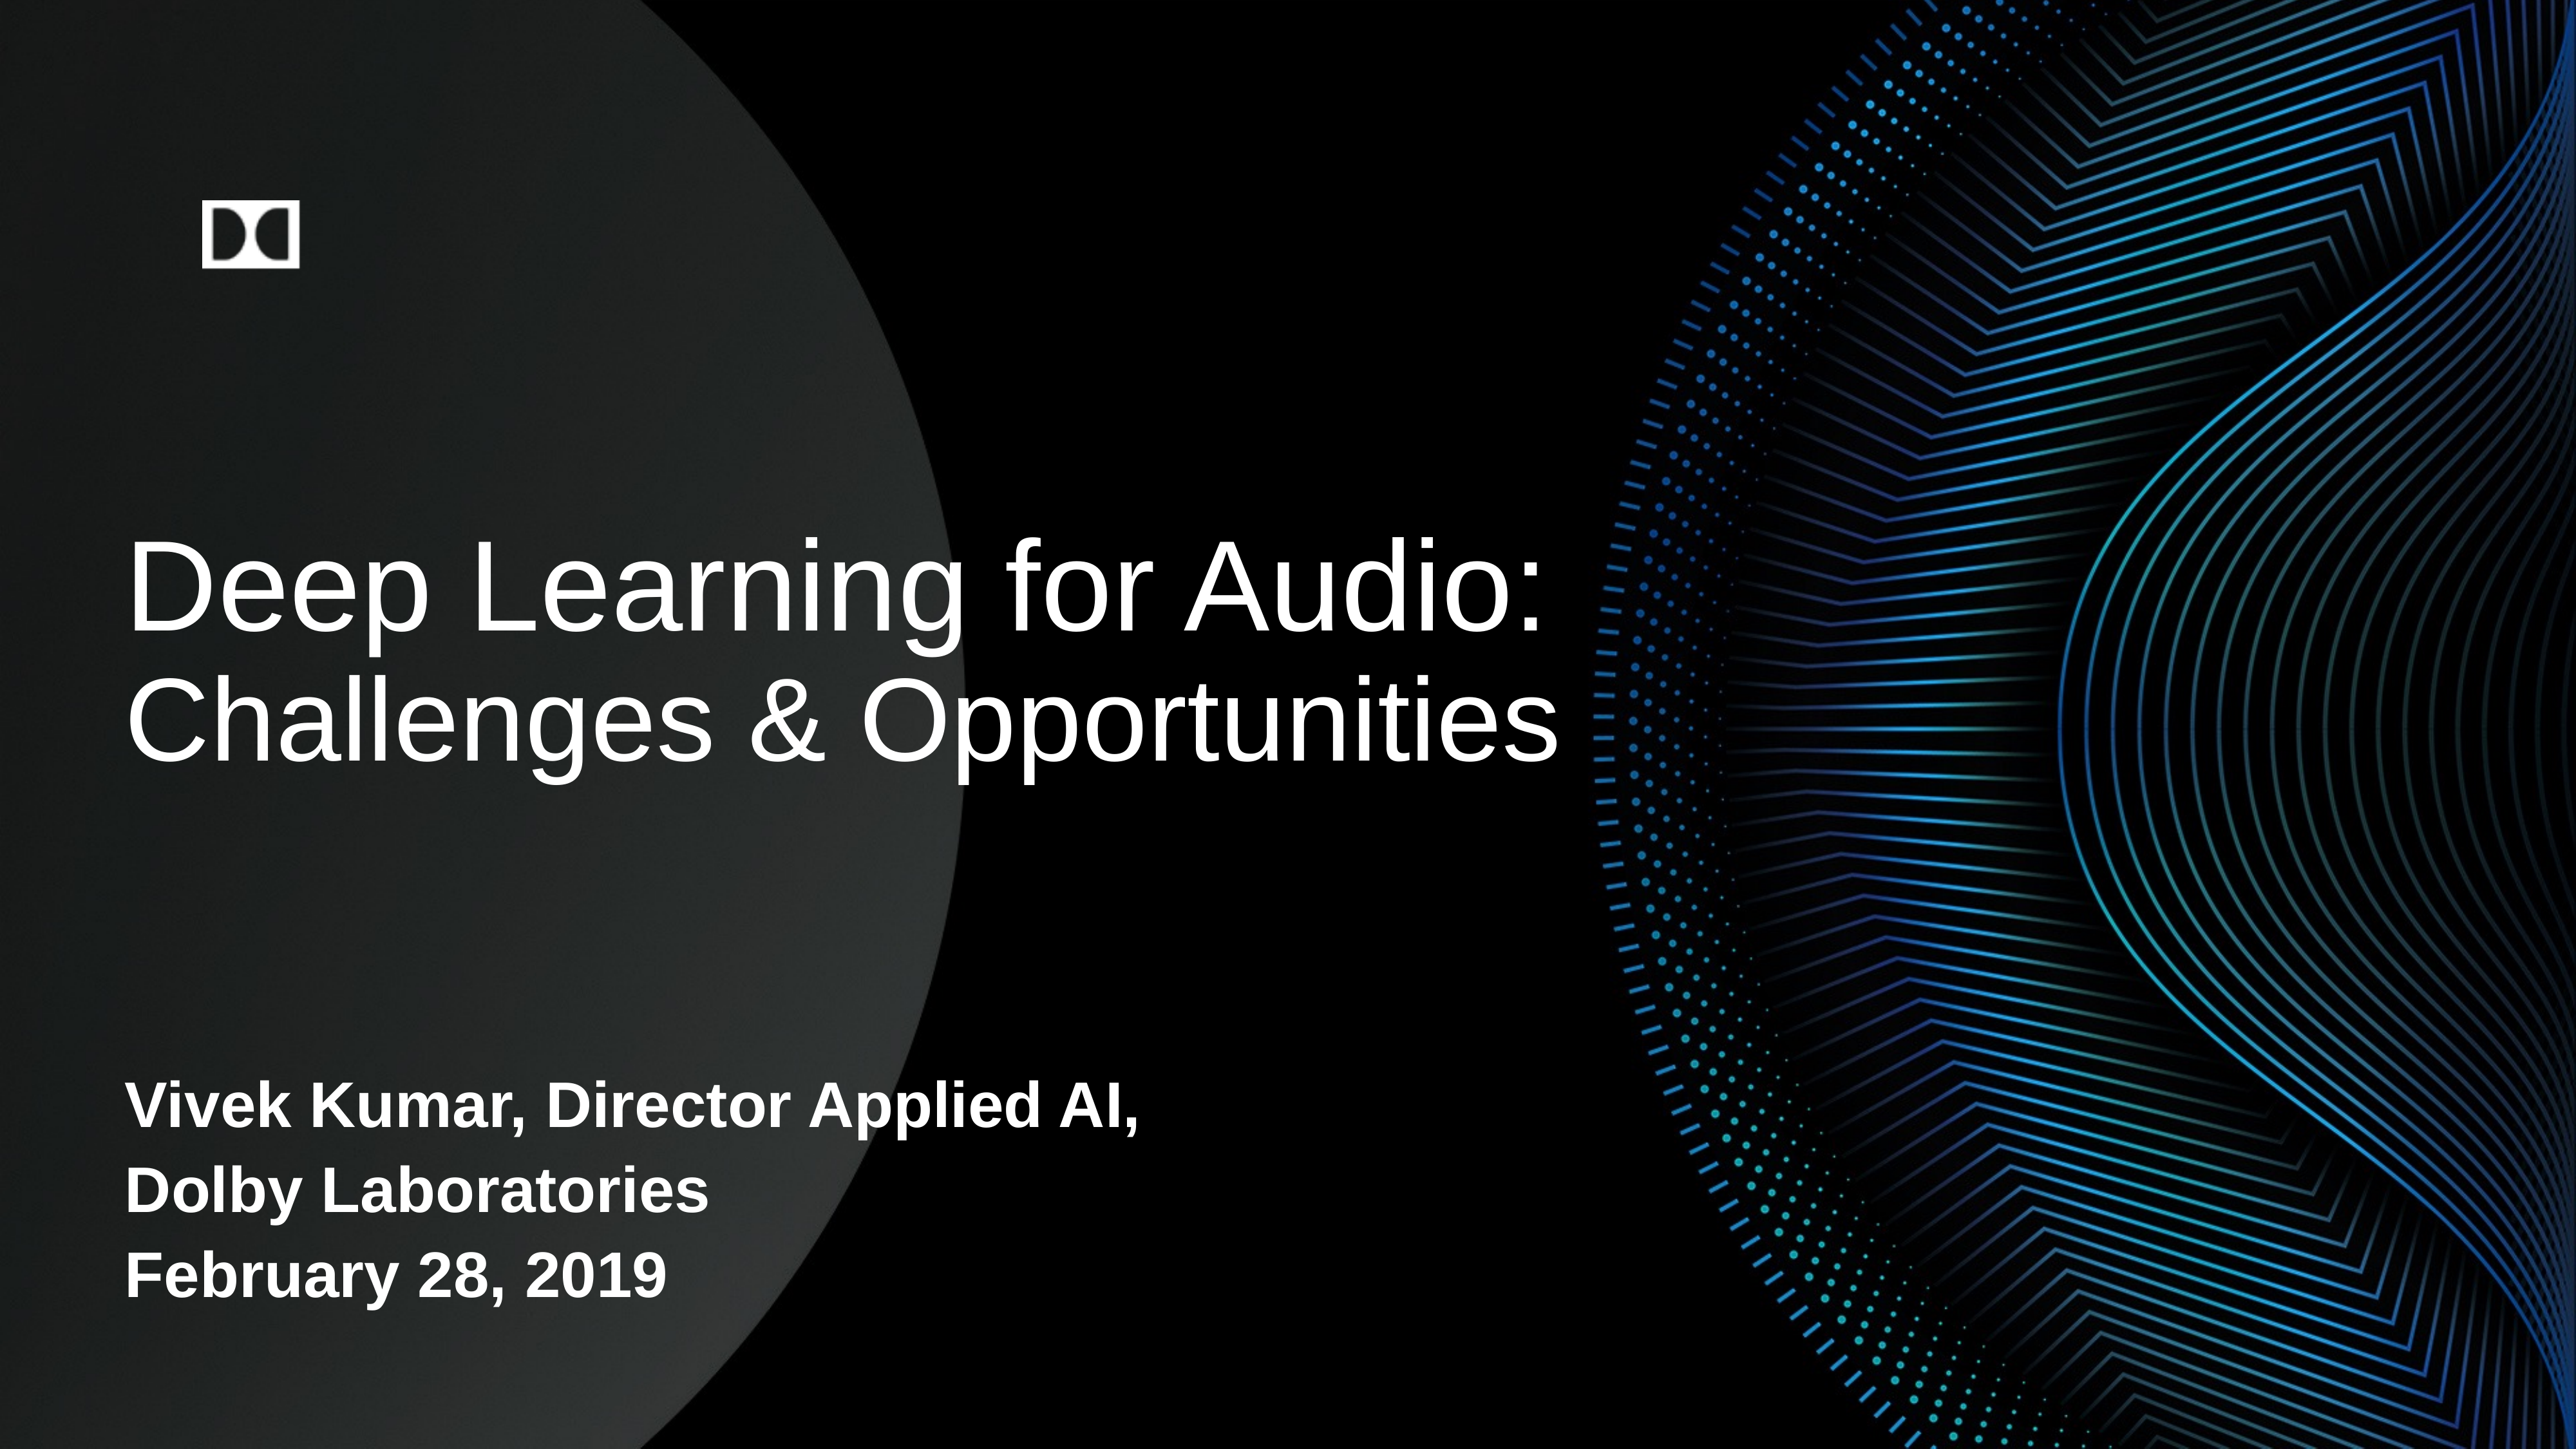

# Deep Learning for Audio: Challenges & Opportunities
Vivek Kumar, Director Applied AI,
Dolby Laboratories
February 28, 2019